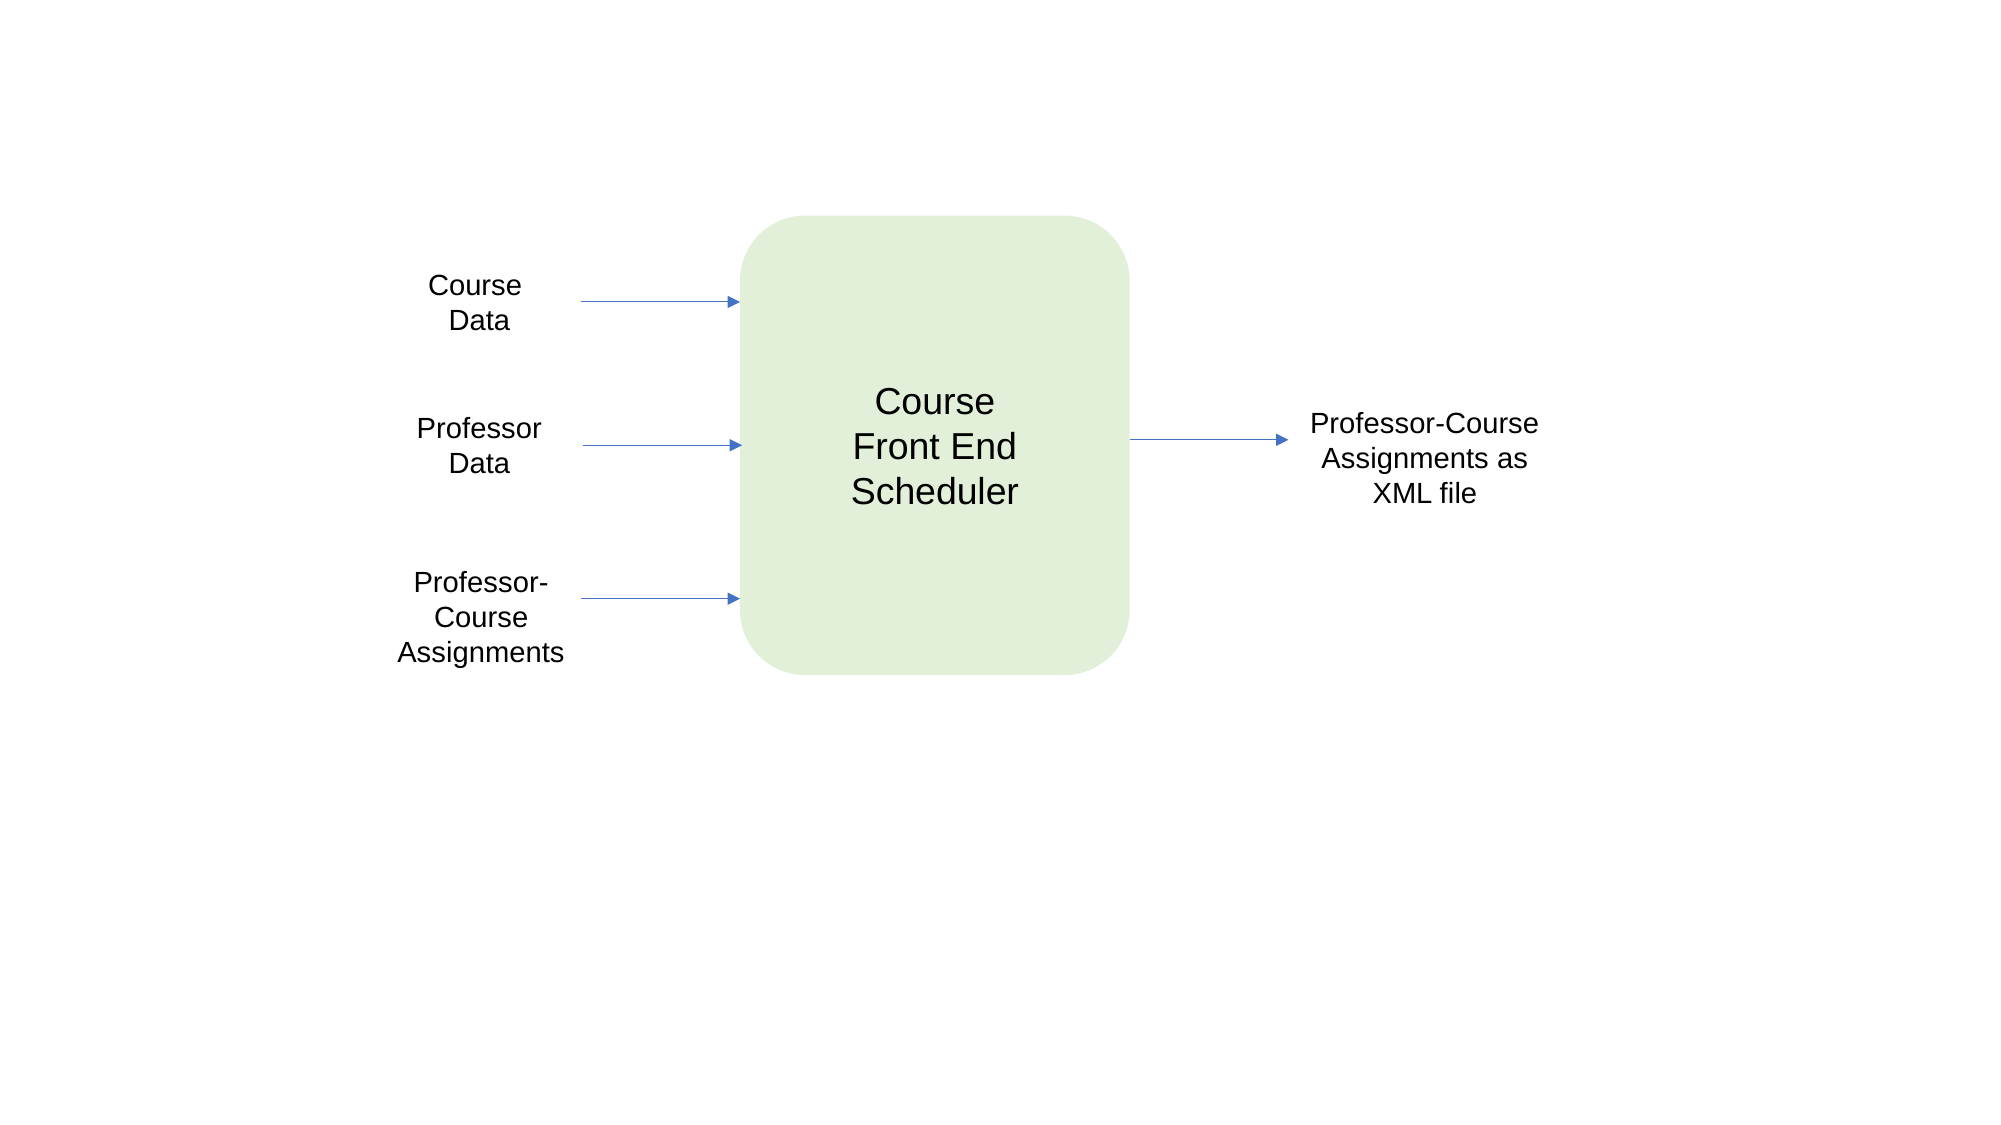

Course
Data
Course Front End Scheduler
Professor-Course Assignments as XML file
Professor Data
Professor-Course Assignments